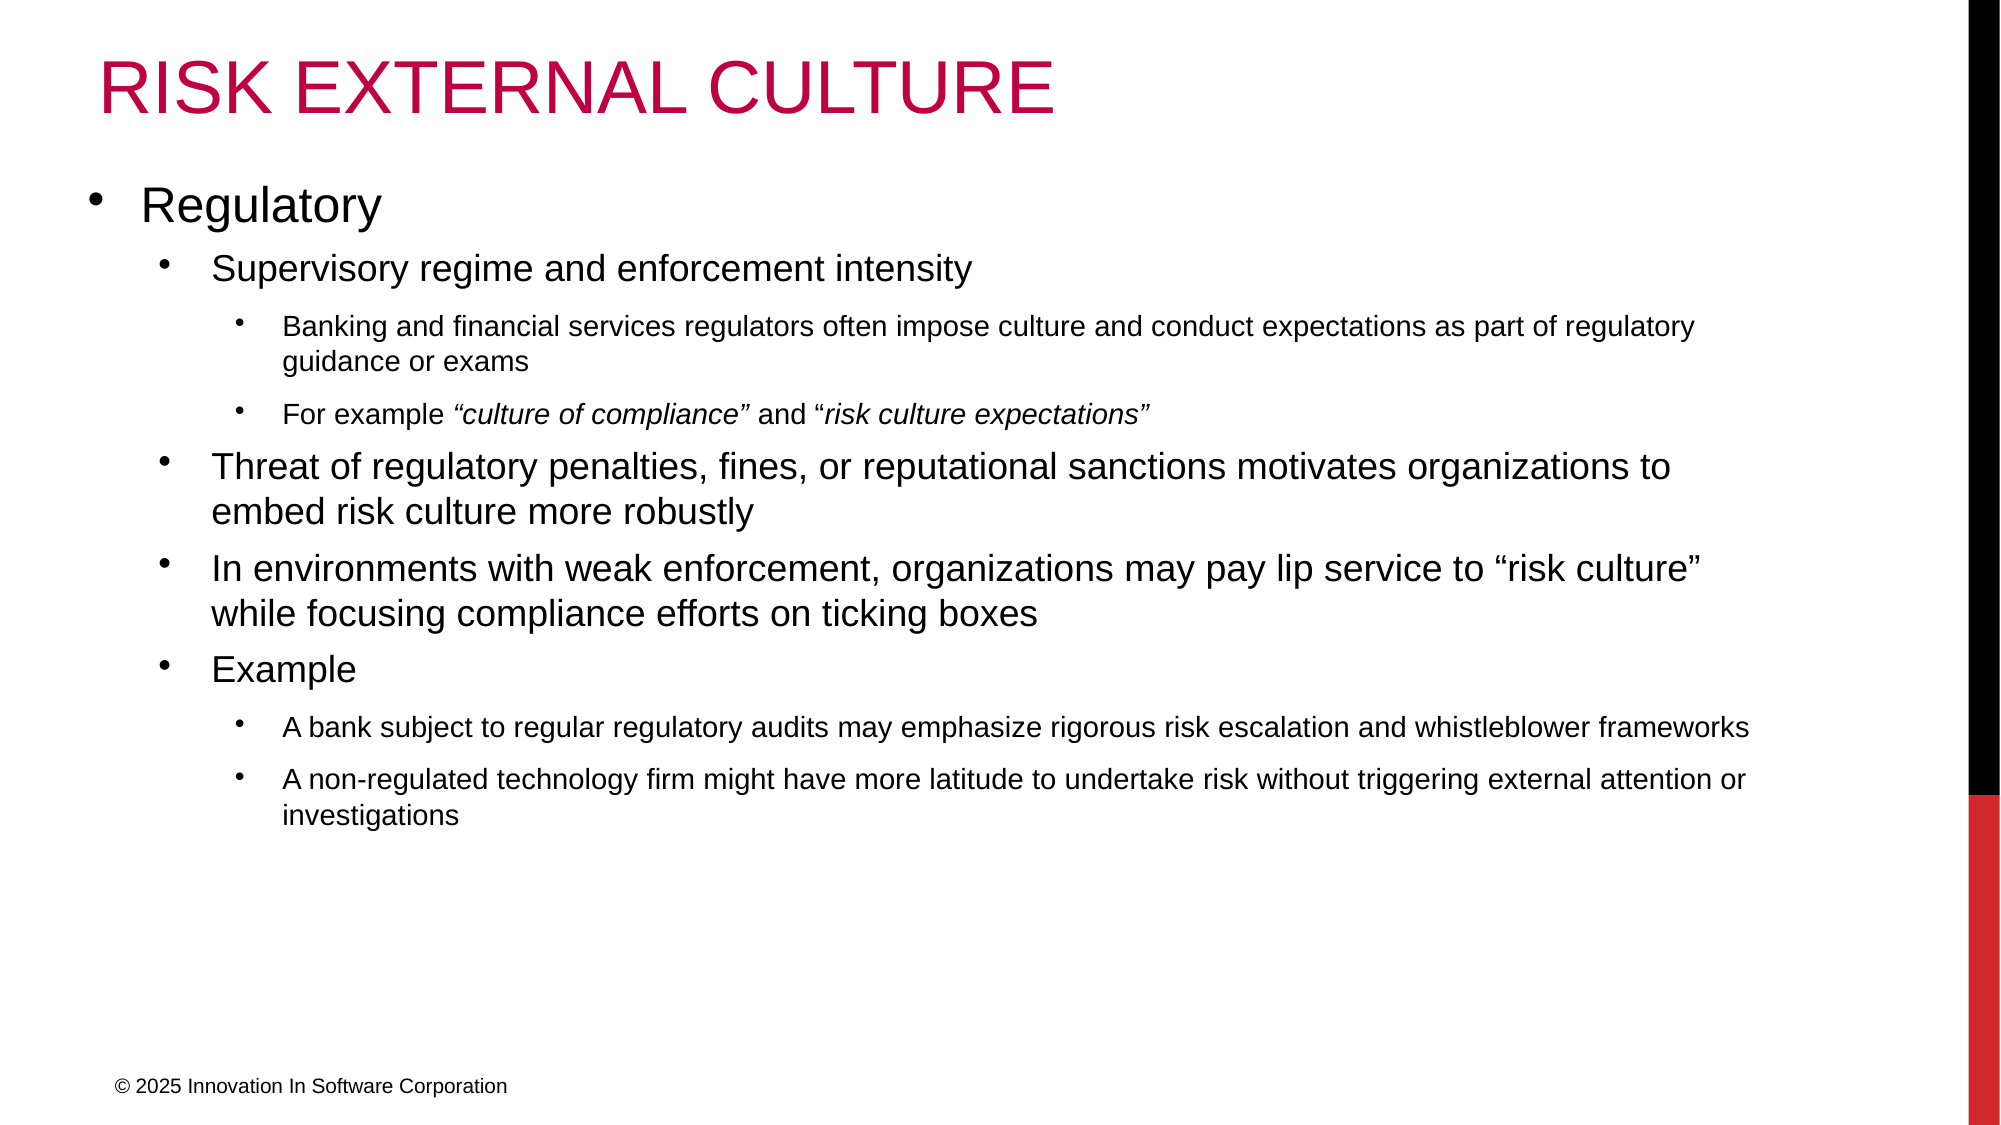

# Risk external culture
Regulatory
Supervisory regime and enforcement intensity
Banking and financial services regulators often impose culture and conduct expectations as part of regulatory guidance or exams
For example “culture of compliance” and “risk culture expectations”
Threat of regulatory penalties, fines, or reputational sanctions motivates organizations to embed risk culture more robustly
In environments with weak enforcement, organizations may pay lip service to “risk culture” while focusing compliance efforts on ticking boxes
Example
A bank subject to regular regulatory audits may emphasize rigorous risk escalation and whistleblower frameworks
A non-regulated technology firm might have more latitude to undertake risk without triggering external attention or investigations
© 2025 Innovation In Software Corporation